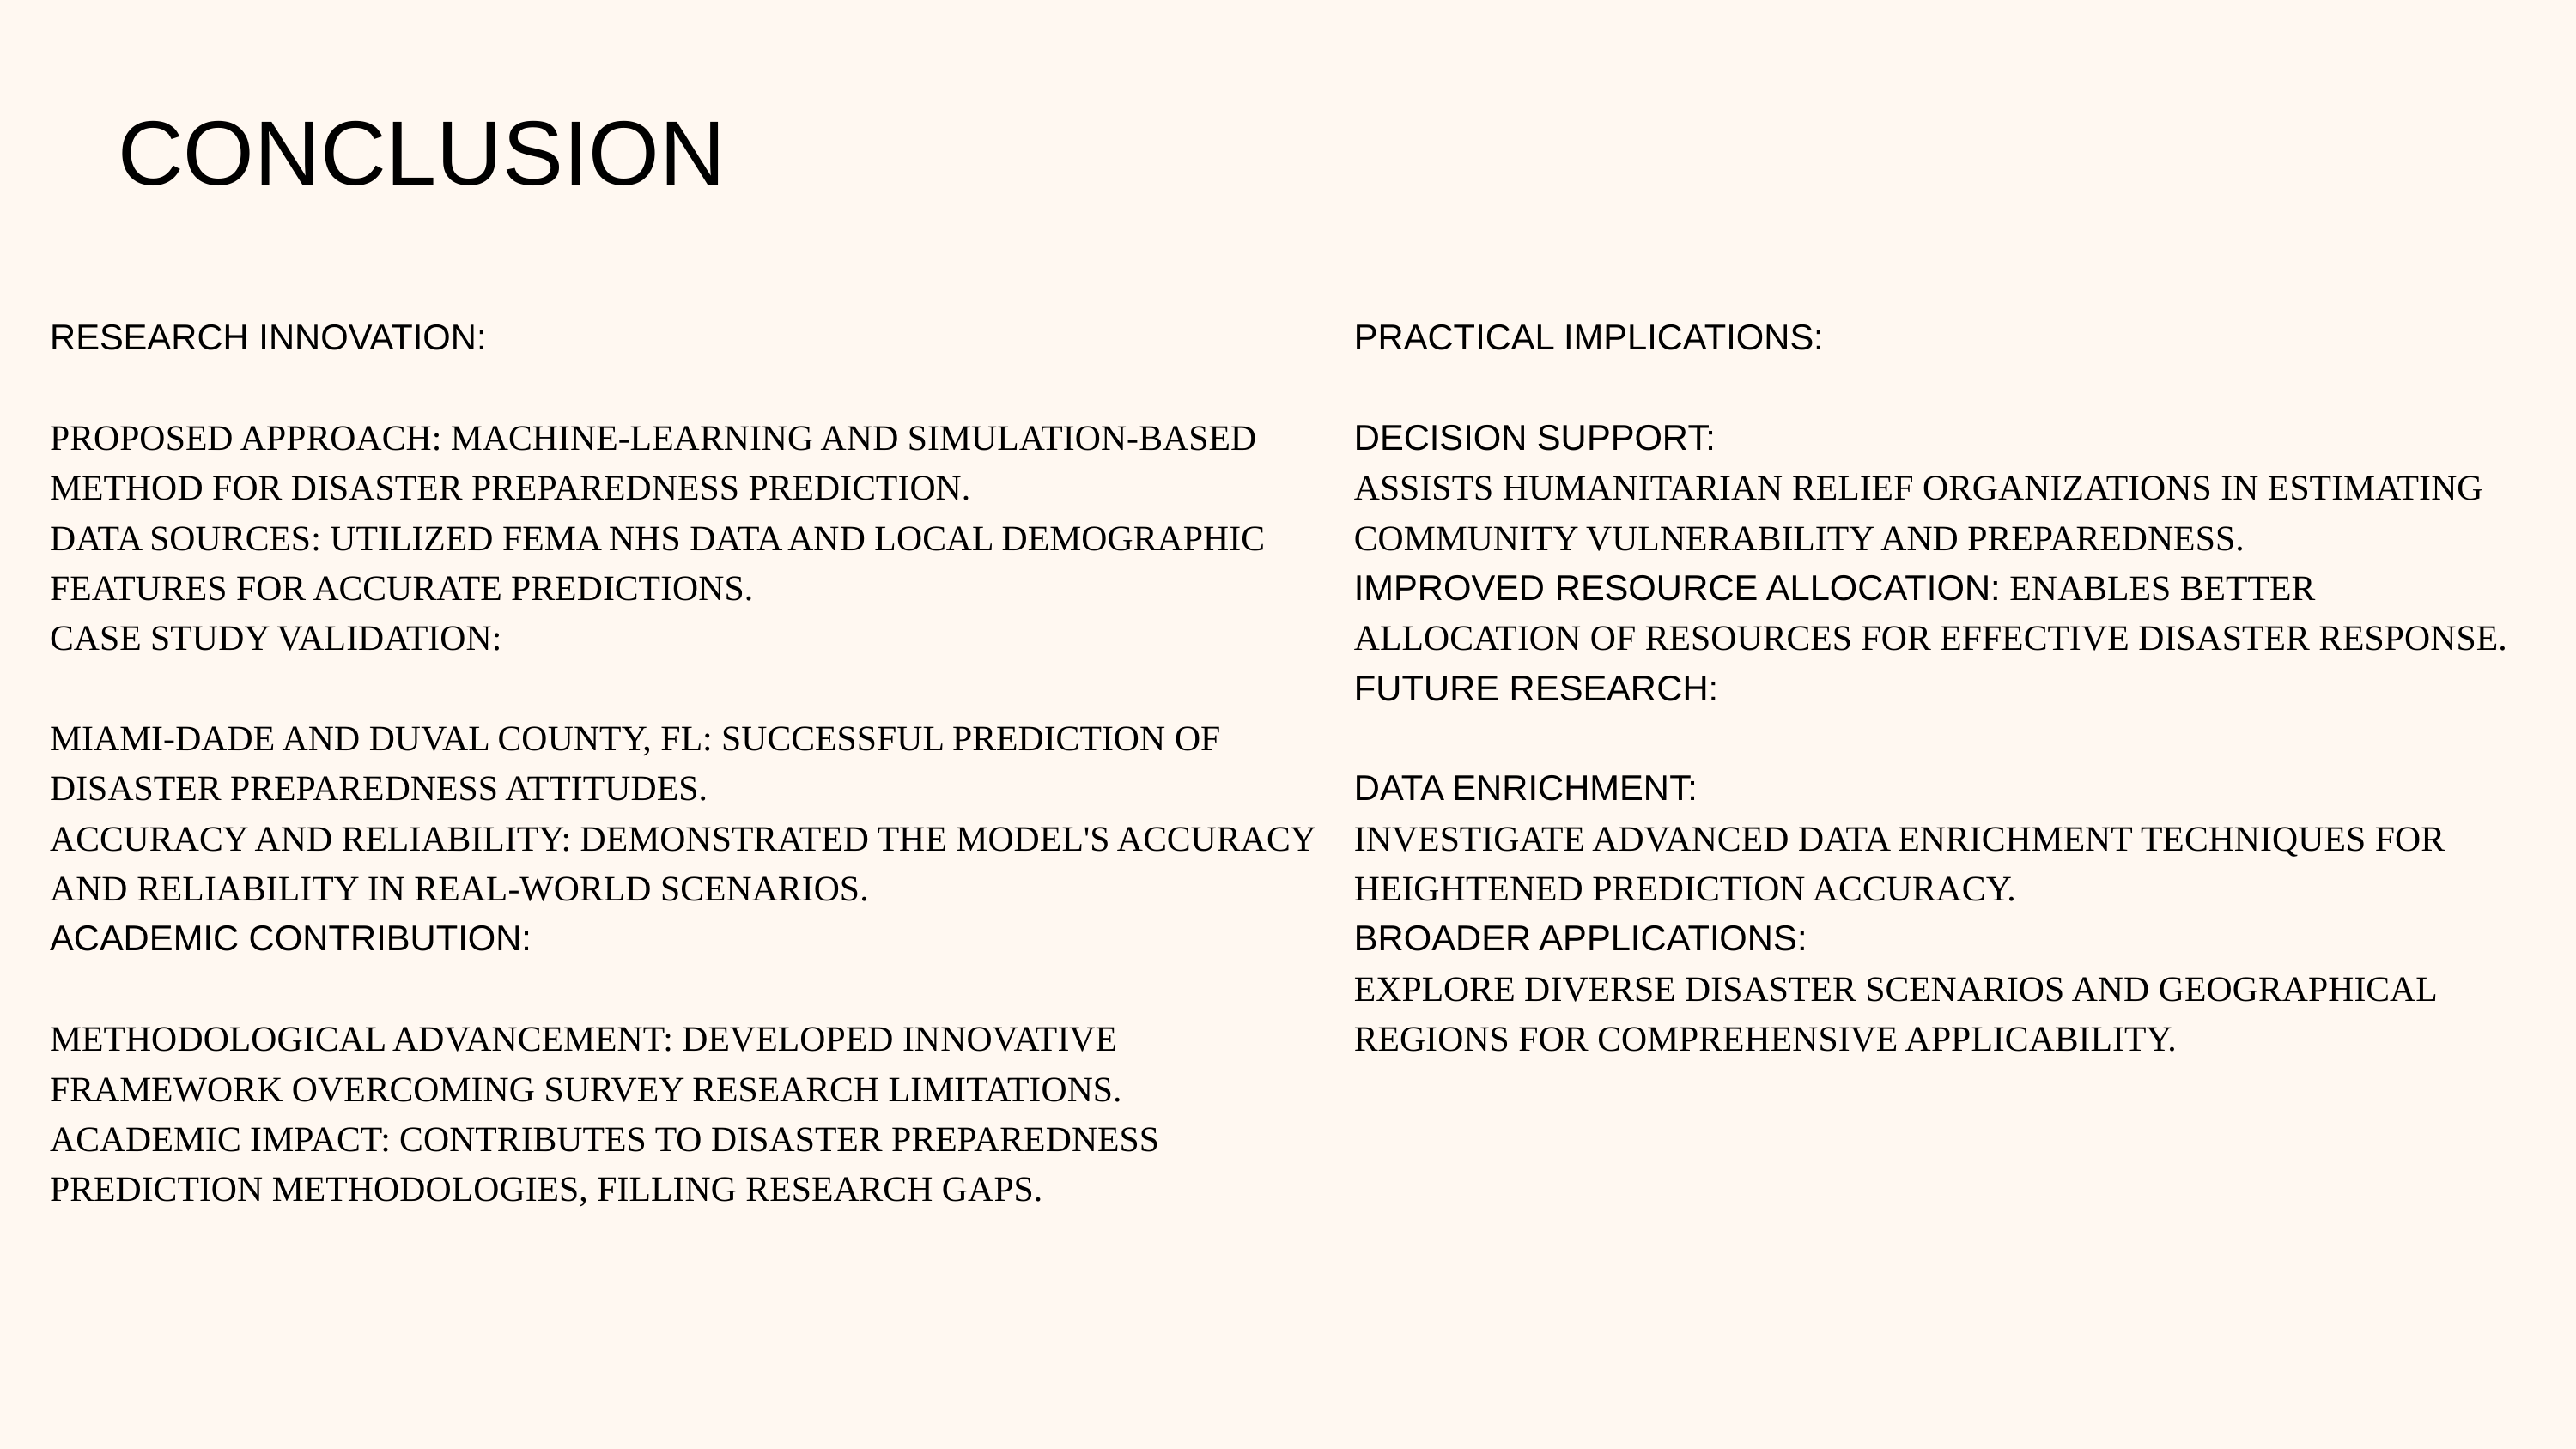

CONCLUSION
RESEARCH INNOVATION:

PROPOSED APPROACH: MACHINE-LEARNING AND SIMULATION-BASED METHOD FOR DISASTER PREPAREDNESS PREDICTION.
DATA SOURCES: UTILIZED FEMA NHS DATA AND LOCAL DEMOGRAPHIC FEATURES FOR ACCURATE PREDICTIONS.
CASE STUDY VALIDATION:

MIAMI-DADE AND DUVAL COUNTY, FL: SUCCESSFUL PREDICTION OF DISASTER PREPAREDNESS ATTITUDES.
ACCURACY AND RELIABILITY: DEMONSTRATED THE MODEL'S ACCURACY AND RELIABILITY IN REAL-WORLD SCENARIOS.
ACADEMIC CONTRIBUTION:

METHODOLOGICAL ADVANCEMENT: DEVELOPED INNOVATIVE FRAMEWORK OVERCOMING SURVEY RESEARCH LIMITATIONS.
ACADEMIC IMPACT: CONTRIBUTES TO DISASTER PREPAREDNESS PREDICTION METHODOLOGIES, FILLING RESEARCH GAPS.

PRACTICAL IMPLICATIONS:

DECISION SUPPORT:
ASSISTS HUMANITARIAN RELIEF ORGANIZATIONS IN ESTIMATING COMMUNITY VULNERABILITY AND PREPAREDNESS.
IMPROVED RESOURCE ALLOCATION: ENABLES BETTER ALLOCATION OF RESOURCES FOR EFFECTIVE DISASTER RESPONSE.
FUTURE RESEARCH:

DATA ENRICHMENT:
INVESTIGATE ADVANCED DATA ENRICHMENT TECHNIQUES FOR HEIGHTENED PREDICTION ACCURACY.
BROADER APPLICATIONS:
EXPLORE DIVERSE DISASTER SCENARIOS AND GEOGRAPHICAL REGIONS FOR COMPREHENSIVE APPLICABILITY.